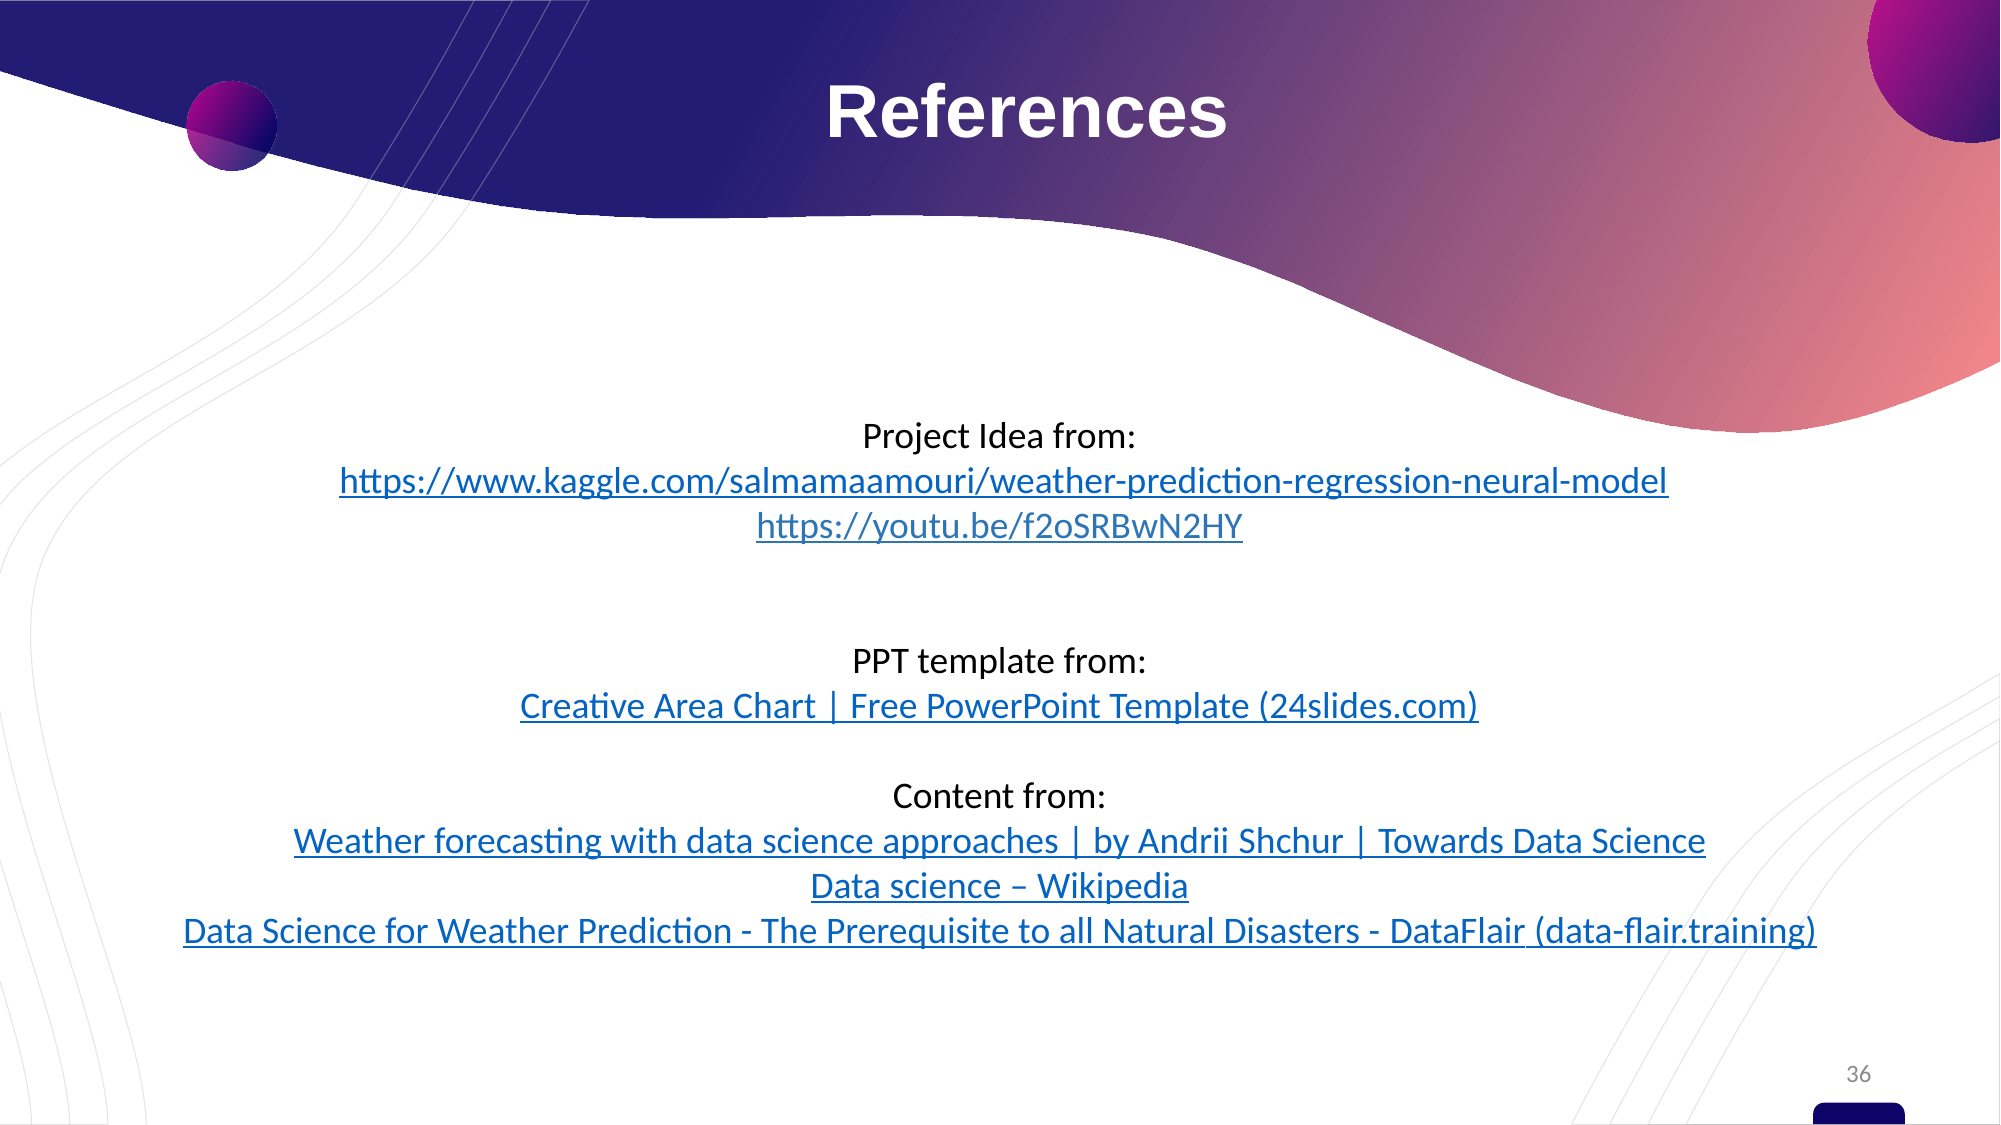

# References

Project Idea from:
 https://www.kaggle.com/salmamaamouri/weather-prediction-regression-neural-model
https://youtu.be/f2oSRBwN2HY

PPT template from:
Creative Area Chart | Free PowerPoint Template (24slides.com)

Content from:
Weather forecasting with data science approaches | by Andrii Shchur | Towards Data Science
Data science – Wikipedia
Data Science for Weather Prediction - The Prerequisite to all Natural Disasters - DataFlair (data-flair.training)

36